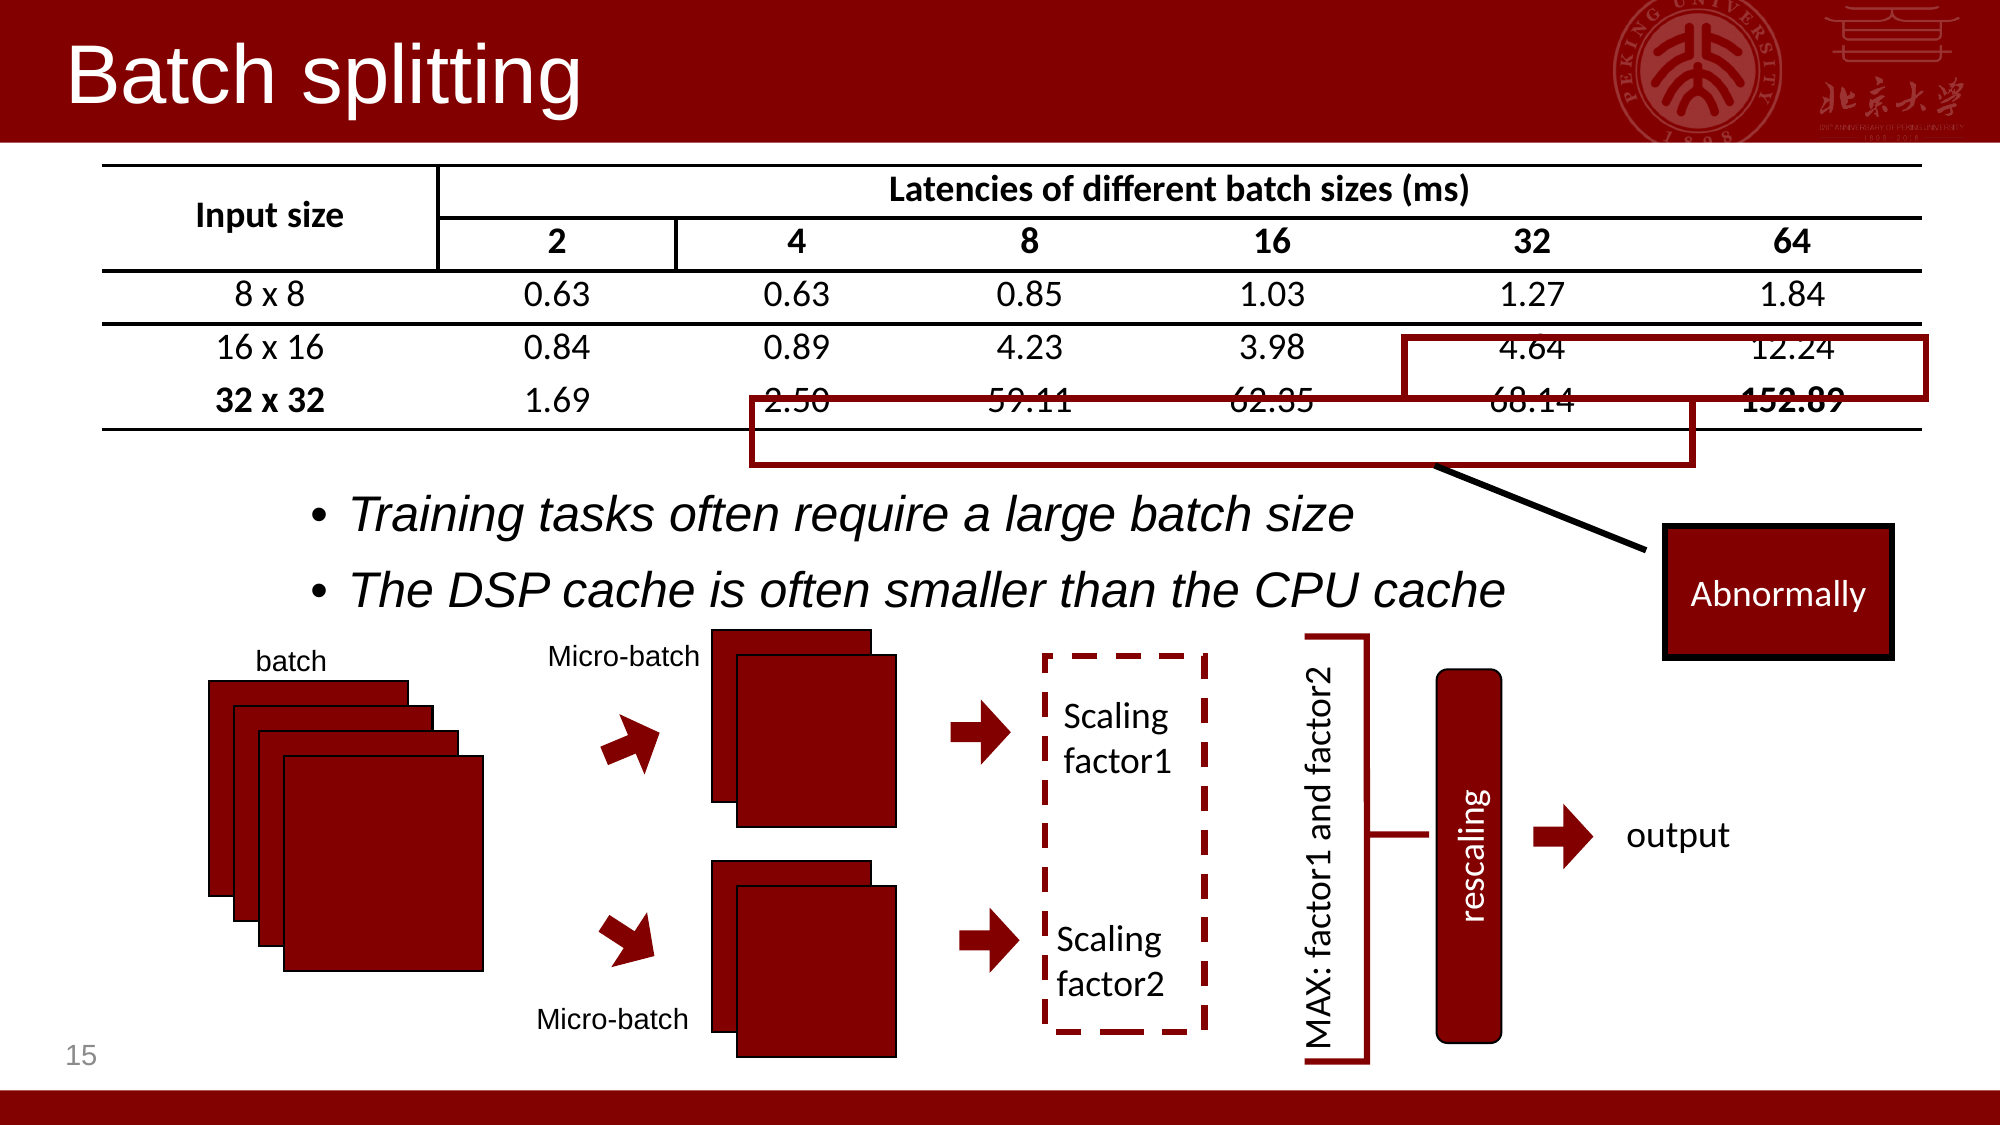

# Batch splitting
| Input size | Latencies of different batch sizes (ms) |  |  |  |  |  |
| --- | --- | --- | --- | --- | --- | --- |
|  | 2 | 4 | 8 | 16 | 32 | 64 |
| 8 x 8 | 0.63 | 0.63 | 0.85 | 1.03 | 1.27 | 1.84 |
| 16 x 16 | 0.84 | 0.89 | 4.23 | 3.98 | 4.64 | 12.24 |
| 32 x 32 | 1.69 | 2.50 | 59.11 | 62.35 | 68.14 | 152.89 |

Training tasks often require a large batch size
The DSP cache is often smaller than the CPU cache
Abnormally
Micro-batch

batch

Scaling factor1

output

rescaling
MAX: factor1 and factor2

Scaling factor2

Micro-batch
15